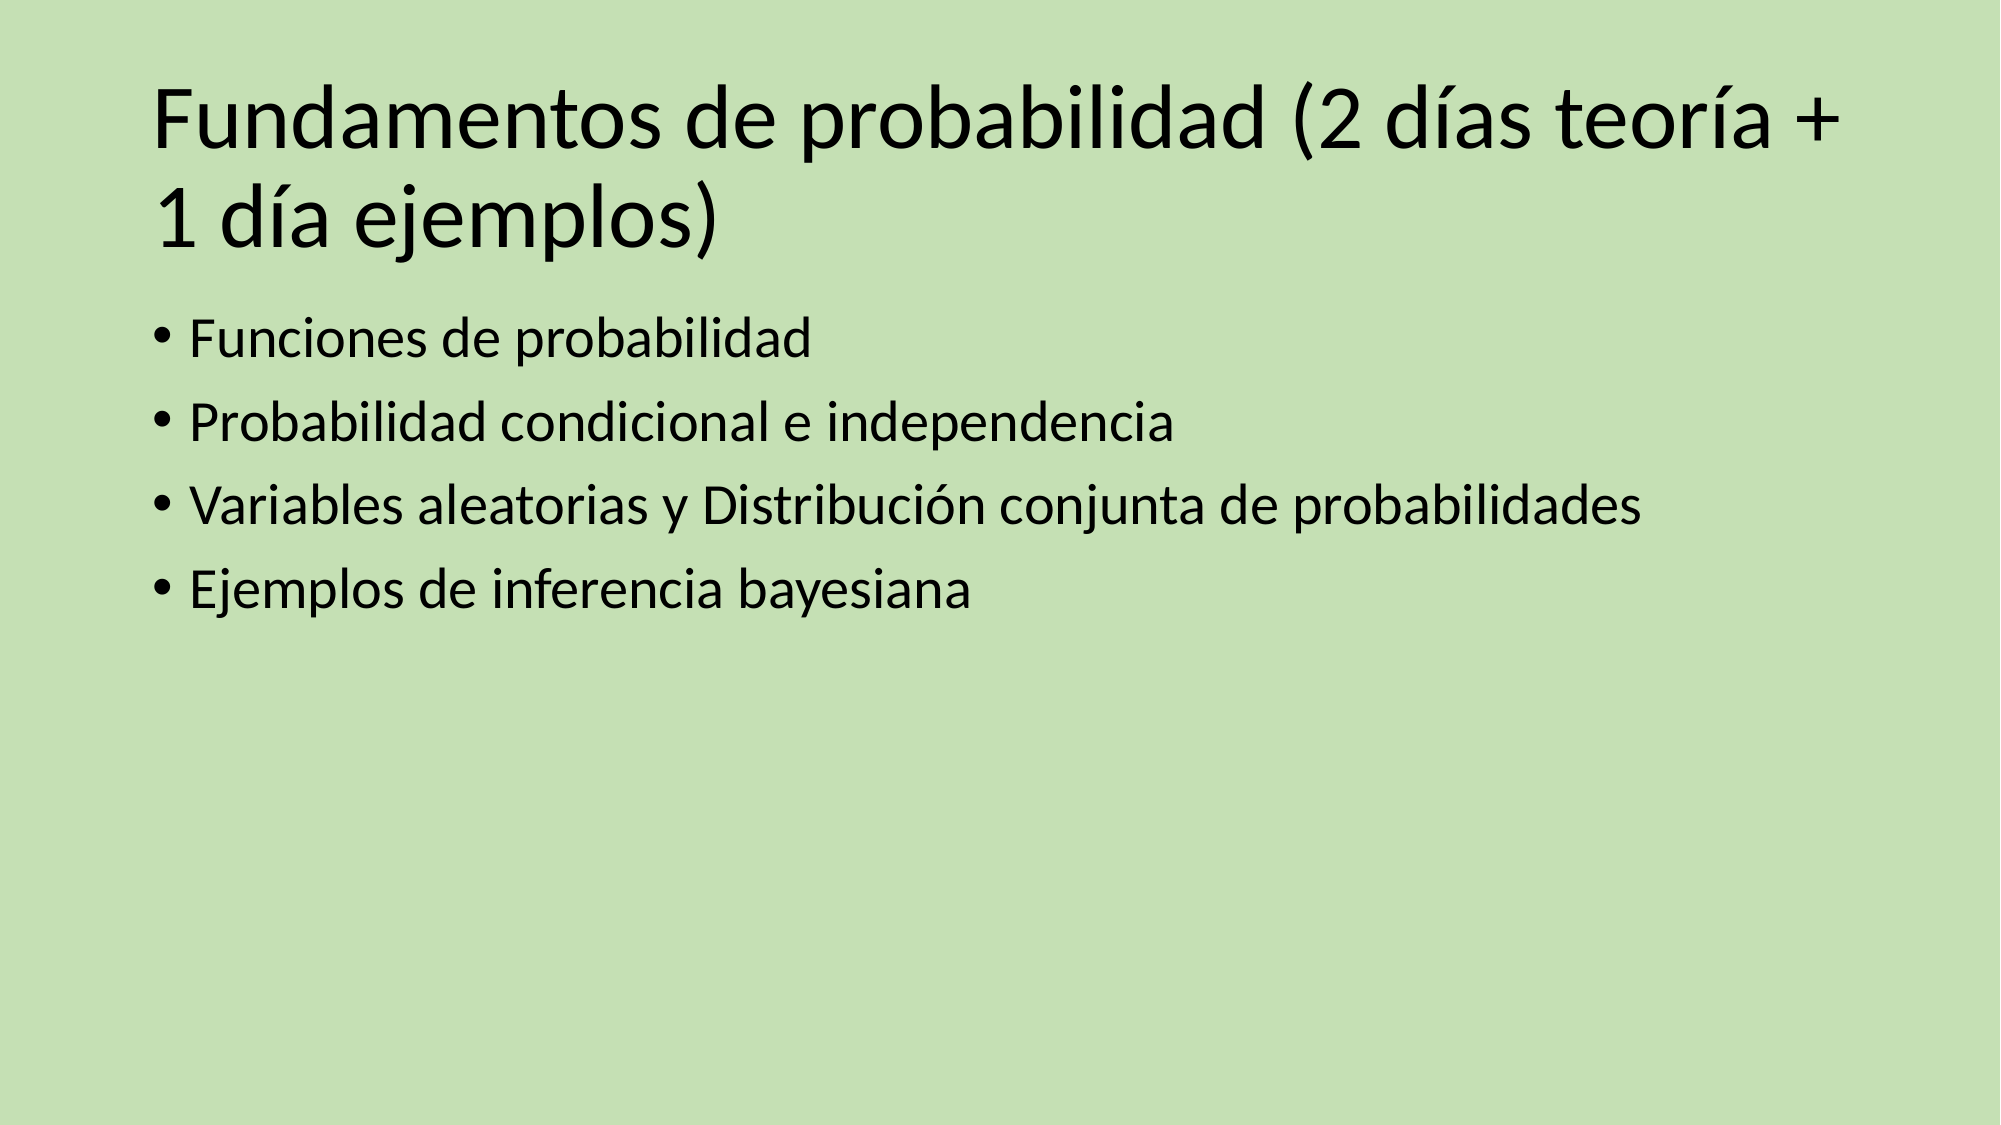

# Fundamentos de probabilidad (2 días teoría + 1 día ejemplos)
Funciones de probabilidad
Probabilidad condicional e independencia
Variables aleatorias y Distribución conjunta de probabilidades
Ejemplos de inferencia bayesiana